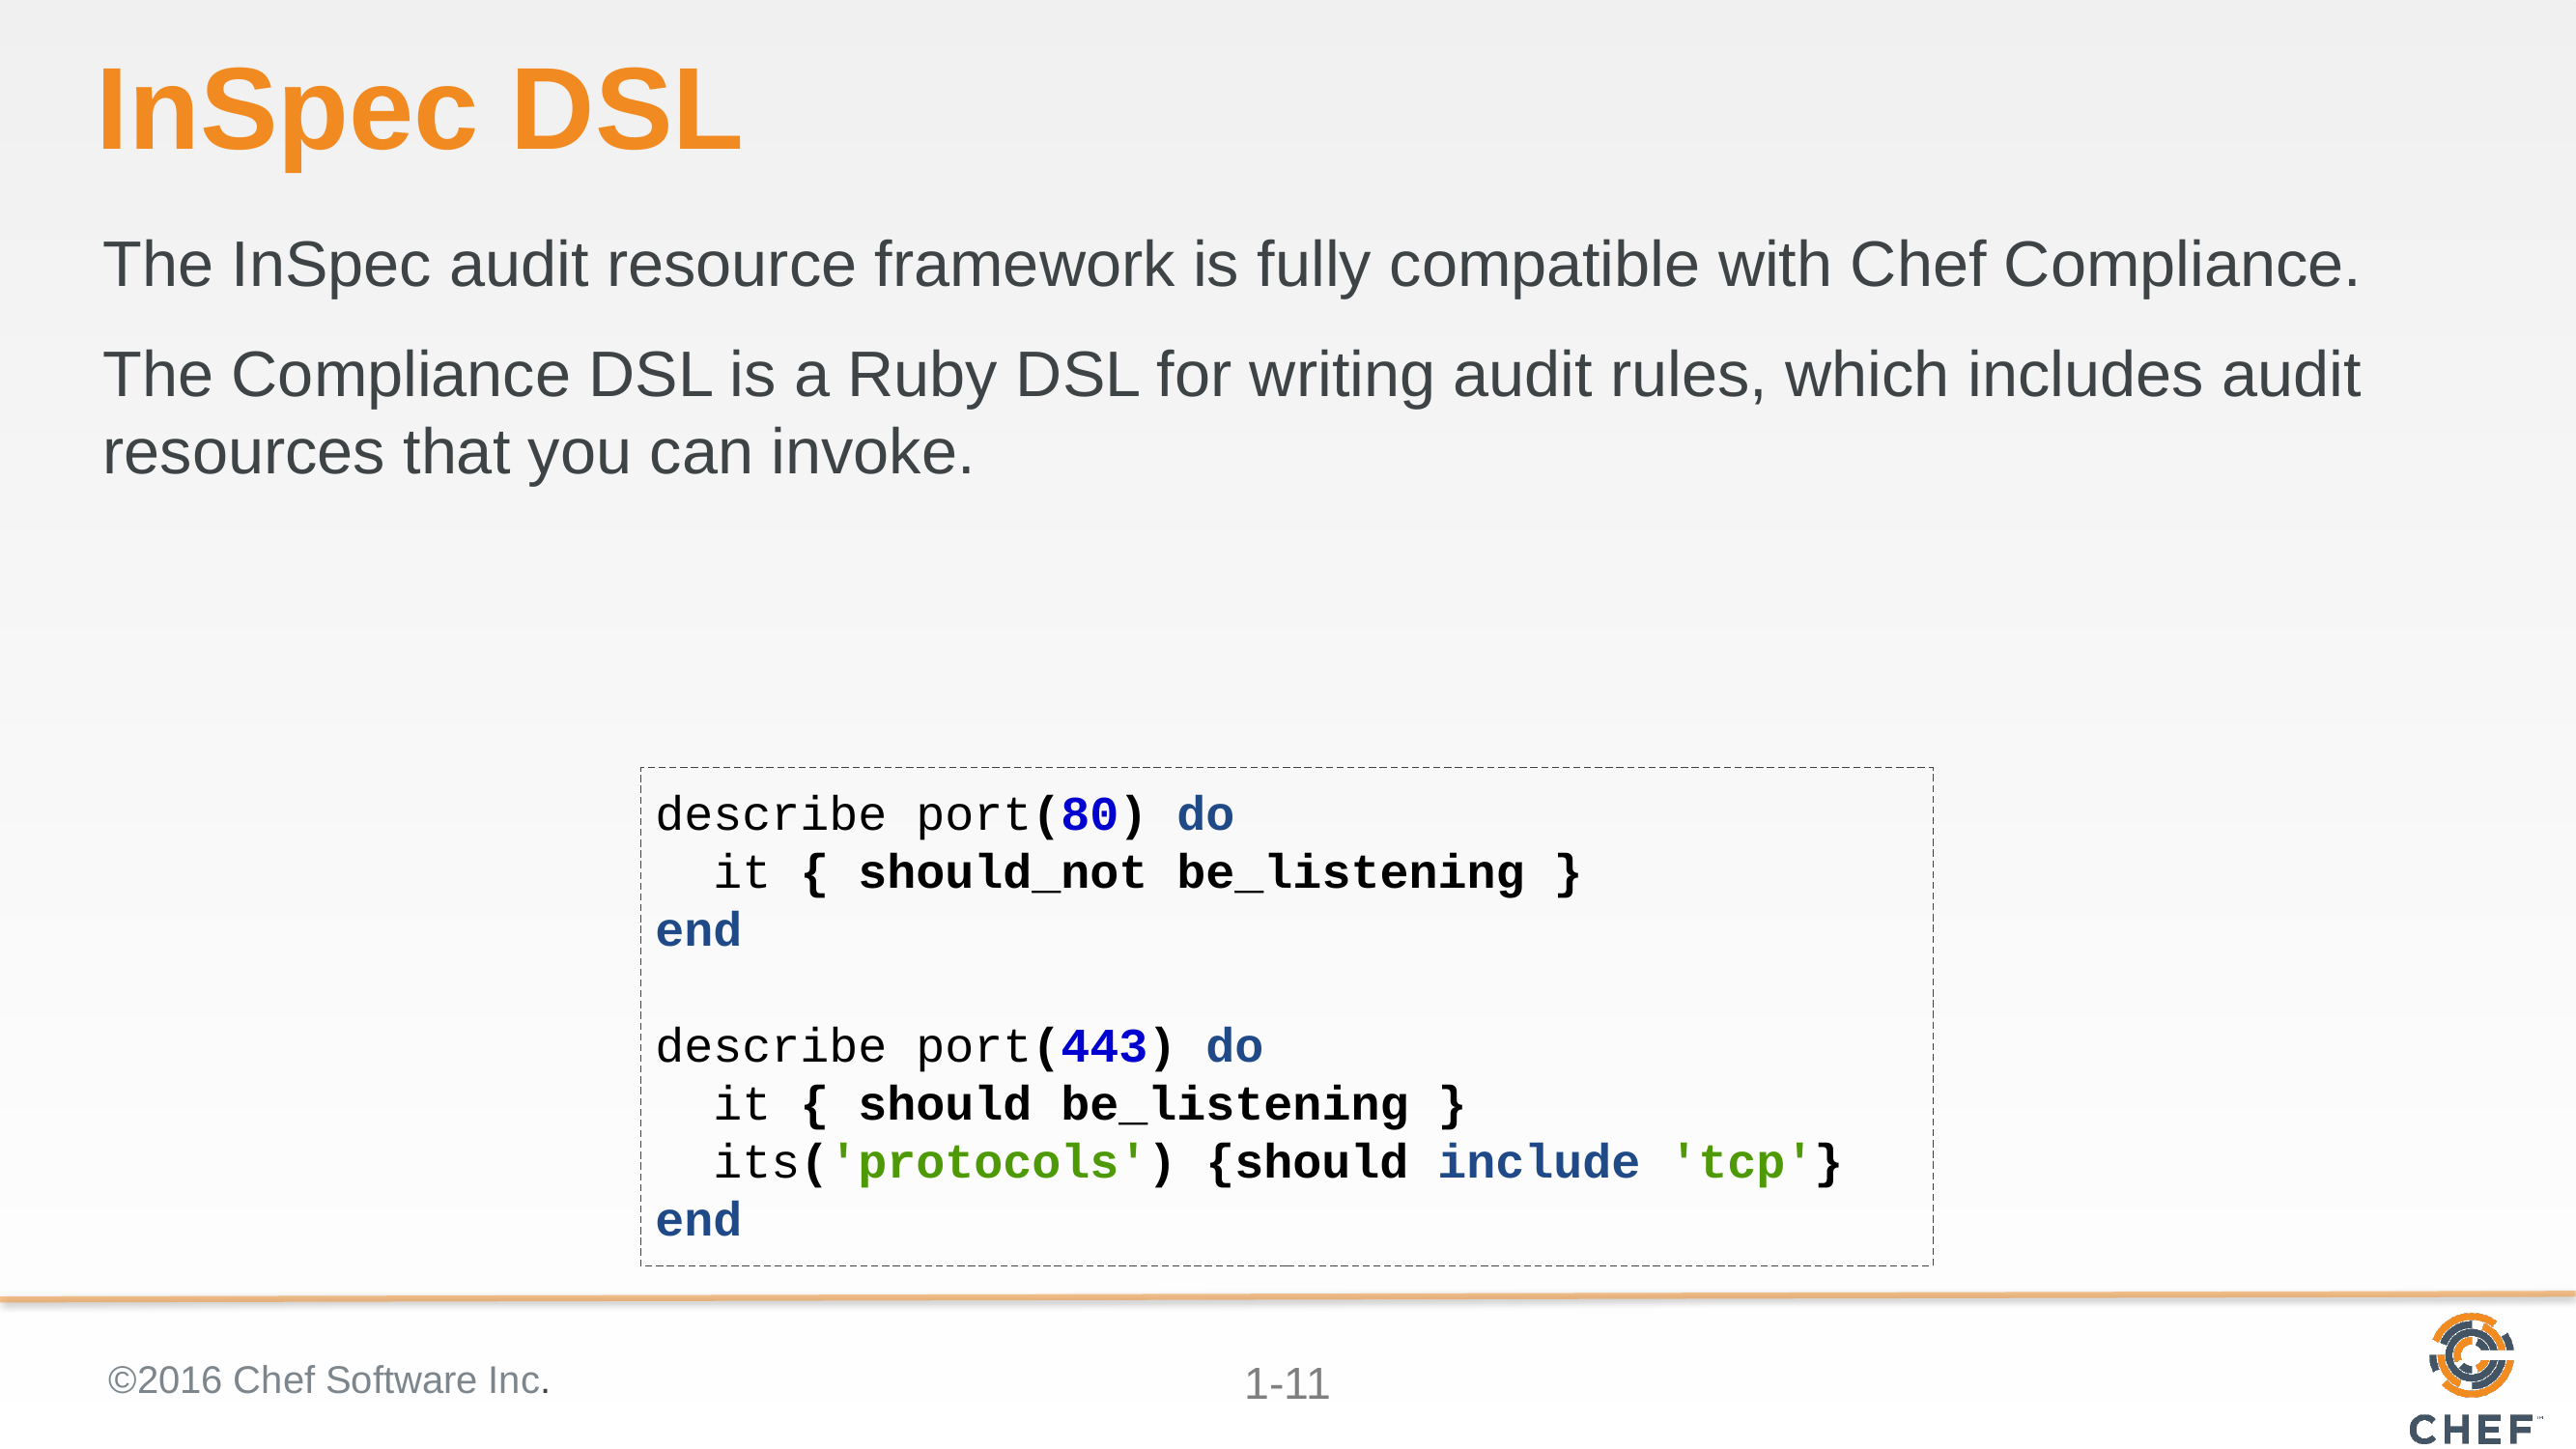

# InSpec DSL
The InSpec audit resource framework is fully compatible with Chef Compliance.
The Compliance DSL is a Ruby DSL for writing audit rules, which includes audit resources that you can invoke.
describe port(80) do
  it { should_not be_listening }
end

describe port(443) do
  it { should be_listening }
  its('protocols') {should include 'tcp'}
end